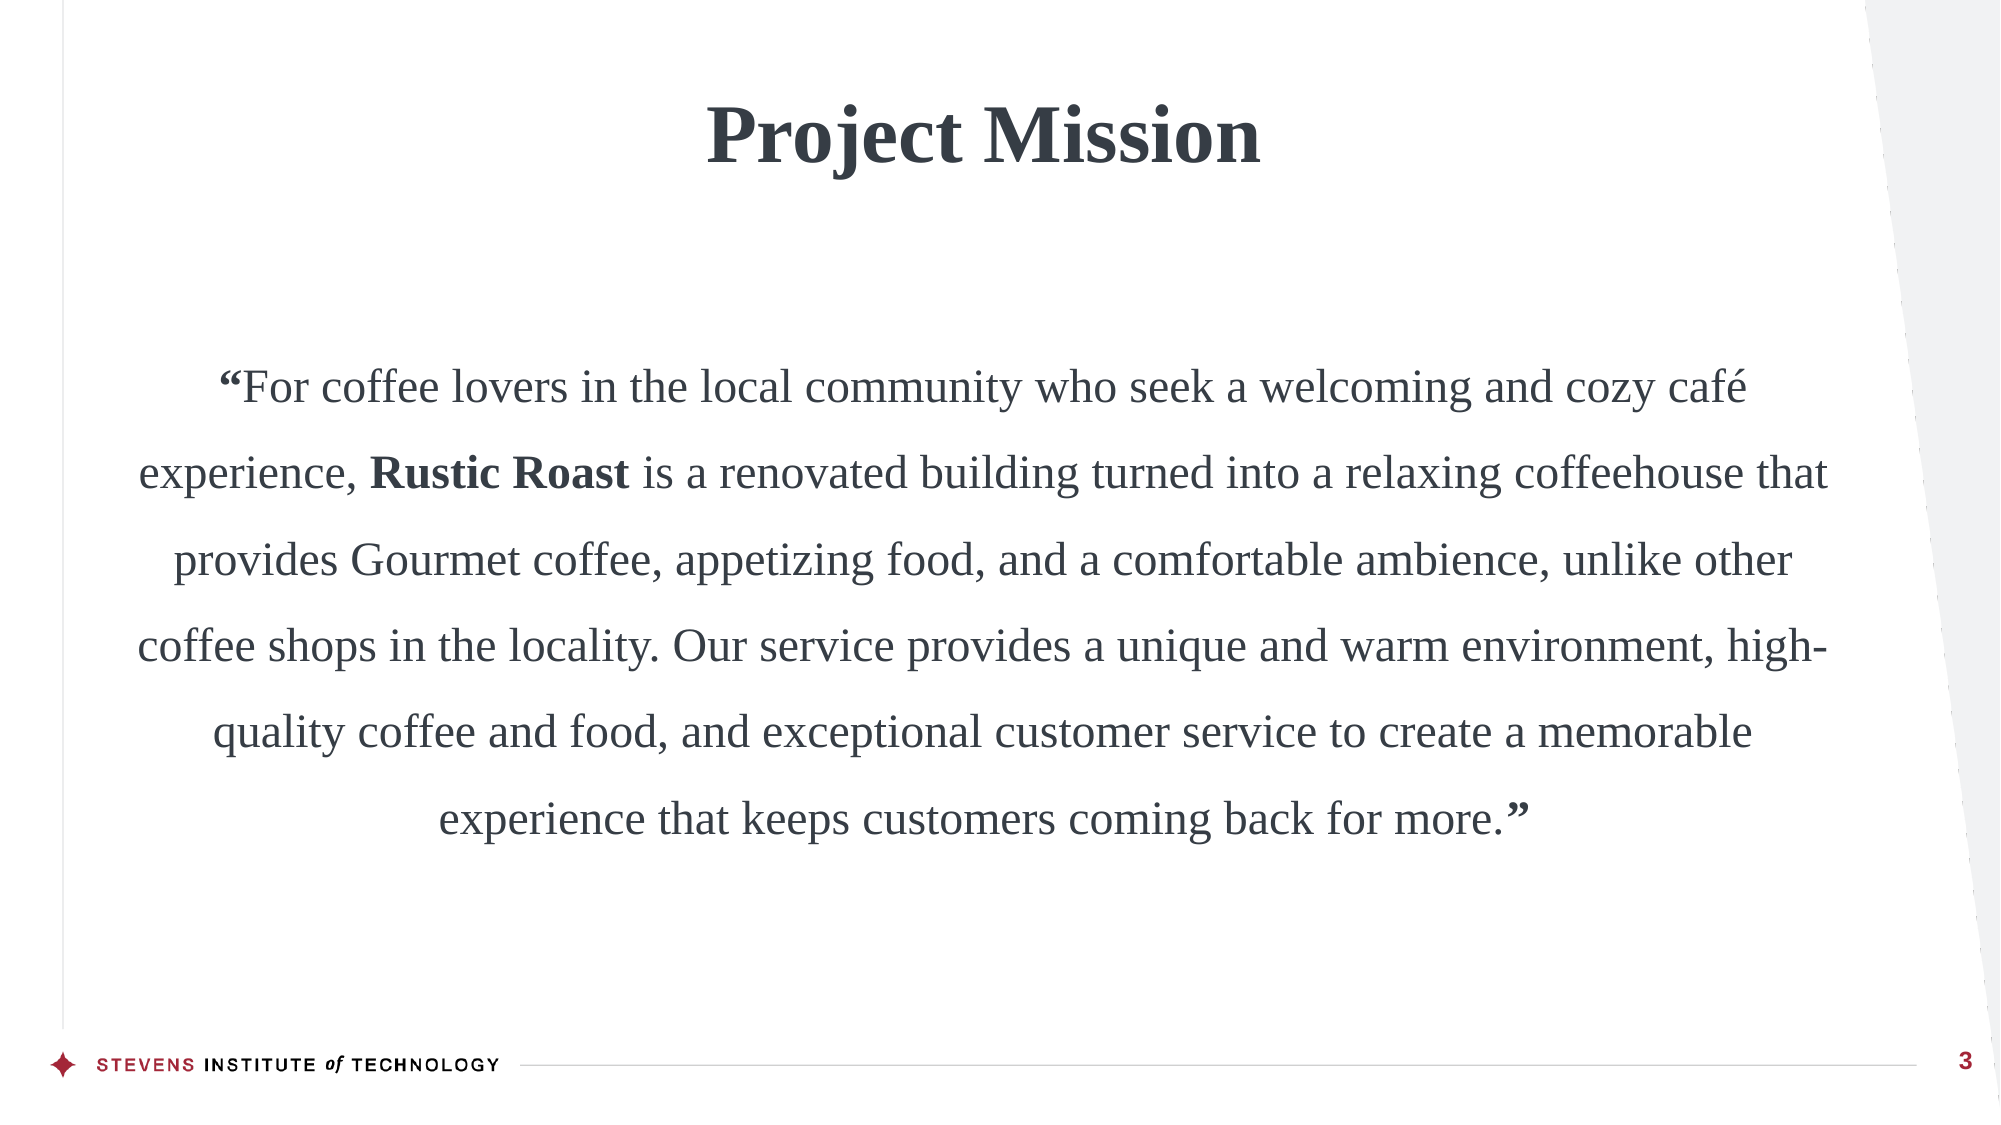

# Project Mission
“For coffee lovers in the local community who seek a welcoming and cozy café experience, Rustic Roast is a renovated building turned into a relaxing coffeehouse that provides Gourmet coffee, appetizing food, and a comfortable ambience, unlike other coffee shops in the locality. Our service provides a unique and warm environment, high-quality coffee and food, and exceptional customer service to create a memorable experience that keeps customers coming back for more.”

3